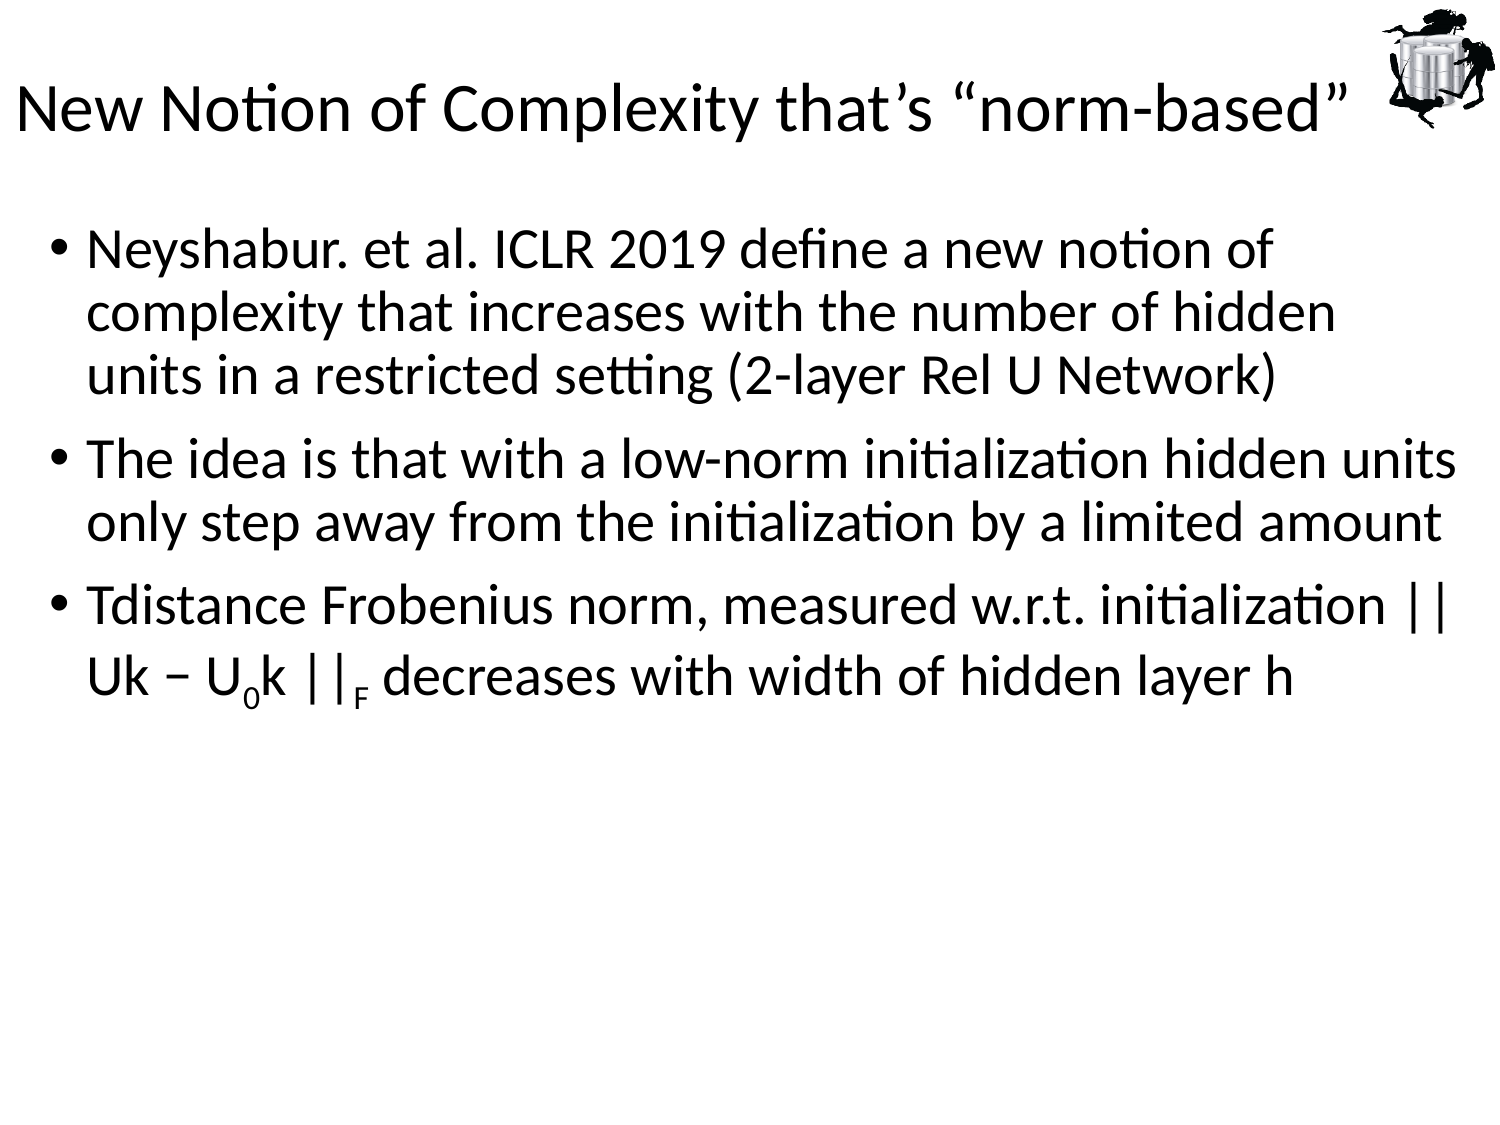

# New Notion of Complexity that’s “norm-based”
Neyshabur. et al. ICLR 2019 define a new notion of complexity that increases with the number of hidden units in a restricted setting (2-layer Rel U Network)
The idea is that with a low-norm initialization hidden units only step away from the initialization by a limited amount
Tdistance Frobenius norm, measured w.r.t. initialization ||Uk − U0k ||F decreases with width of hidden layer h